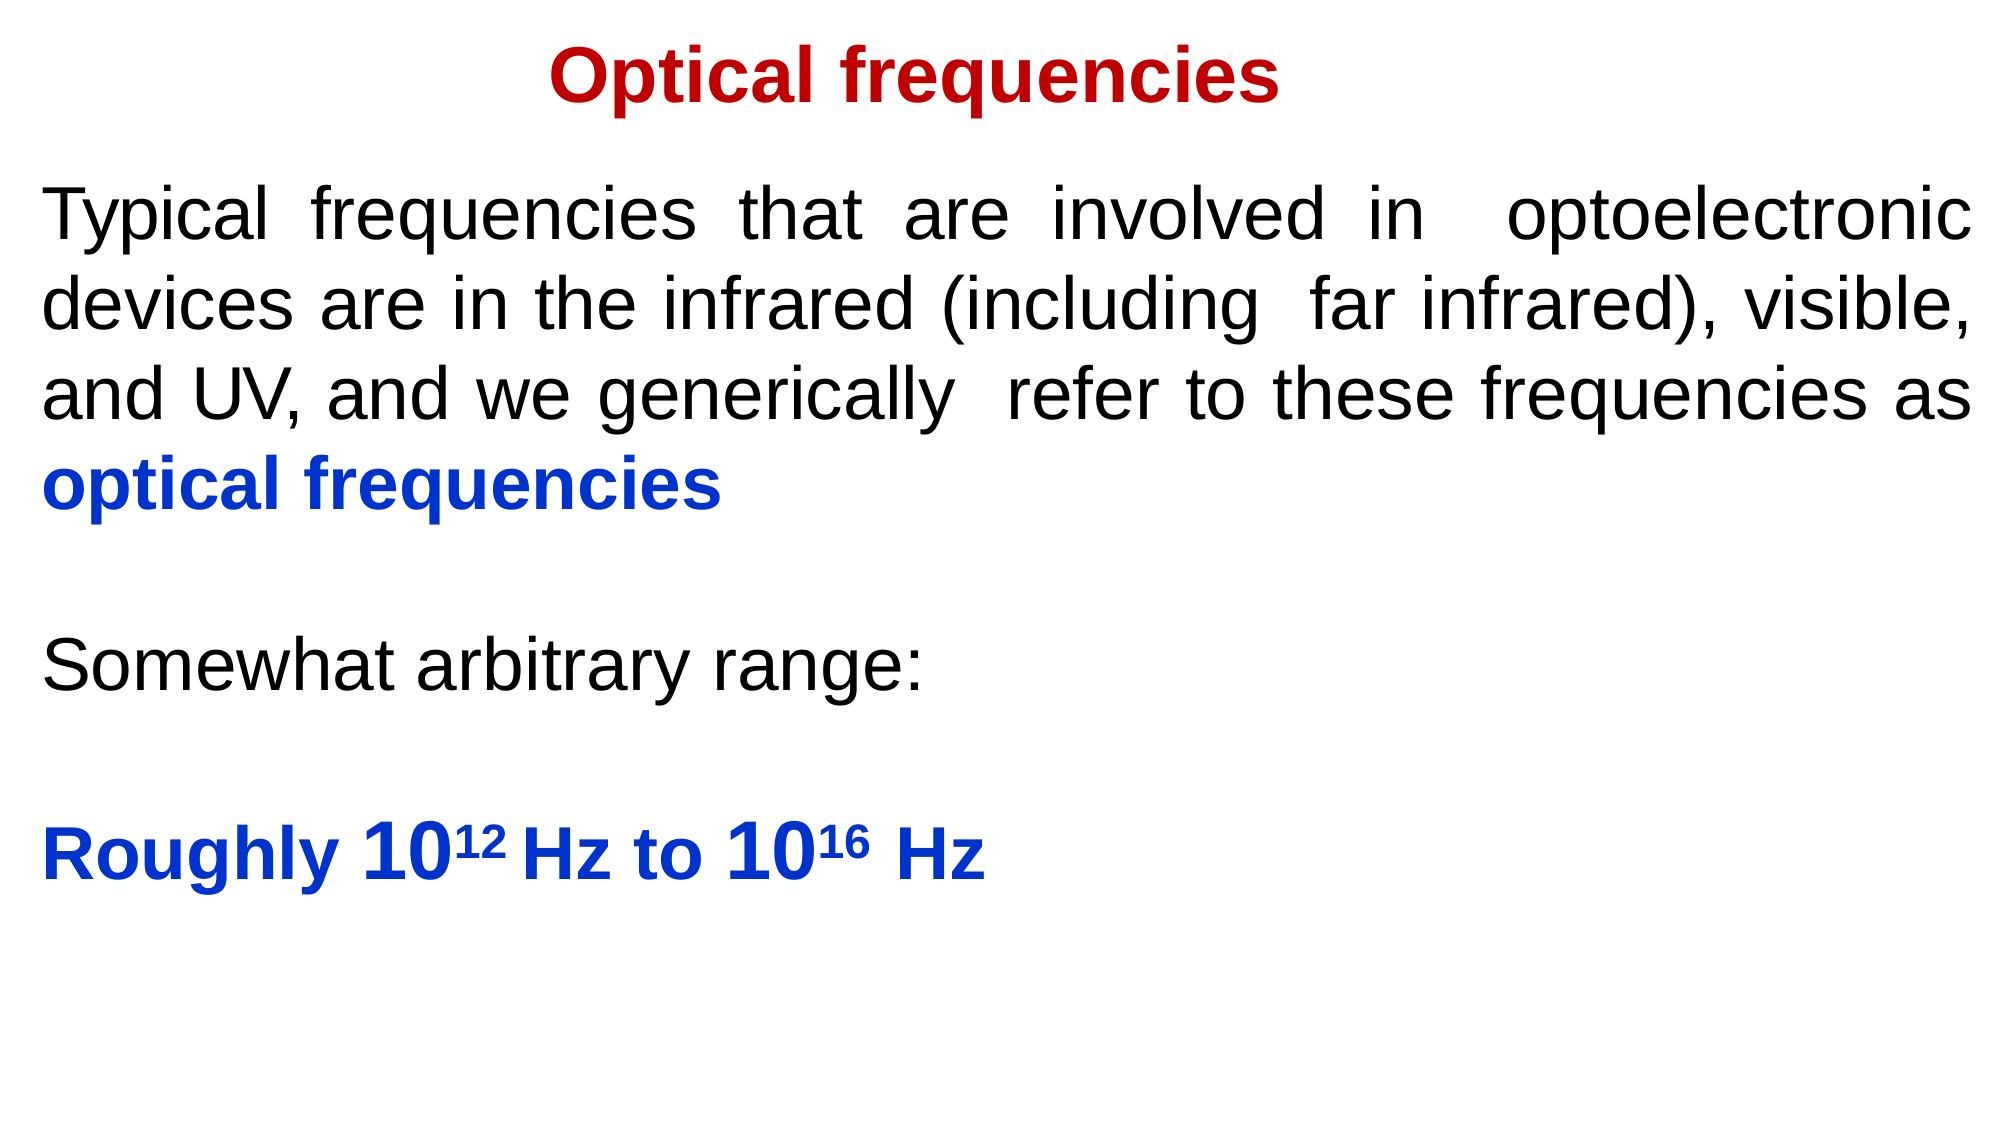

# Optical frequencies
Typical frequencies that are involved in  optoelectronic devices are in the infrared (including  far infrared), visible, and UV, and we generically  refer to these frequencies as optical frequencies

Somewhat arbitrary range:

Roughly 1012 Hz to 1016 Hz